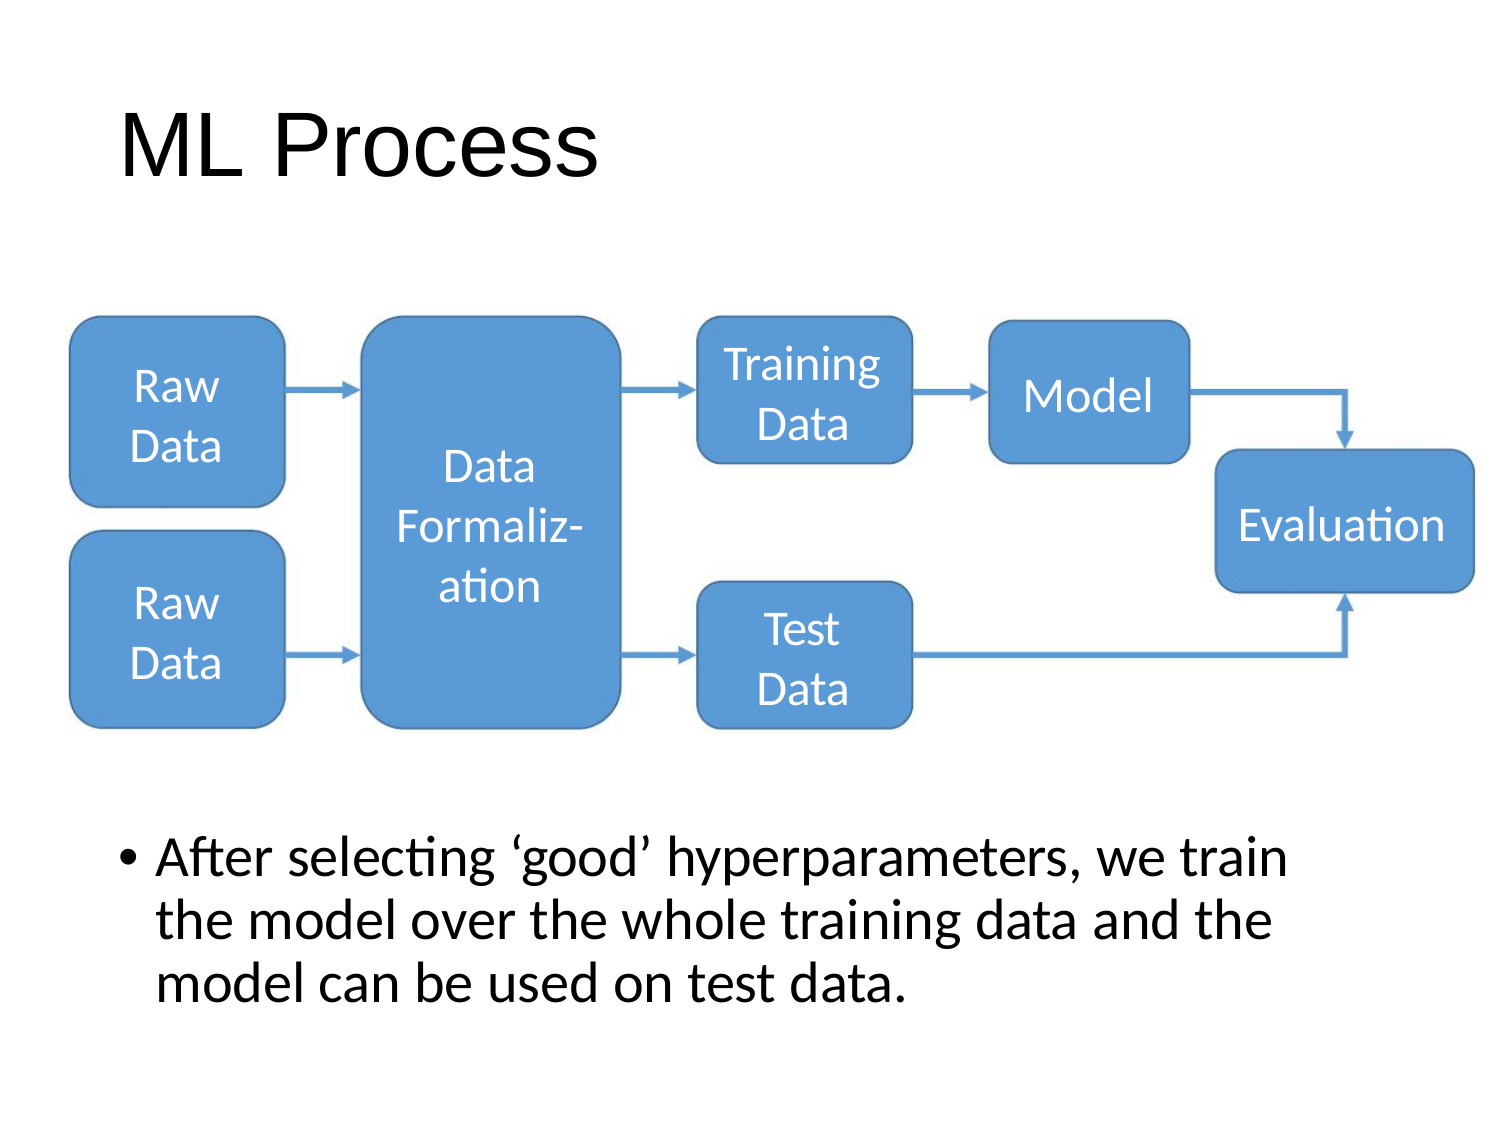

ML Process
Training
Raw
Data
Model
Data
Data
Formaliz-
ation
Evaluation
Raw
Data
Test
Data
• After selecting ‘good’ hyperparameters, we train
the model over the whole training data and the
model can be used on test data.